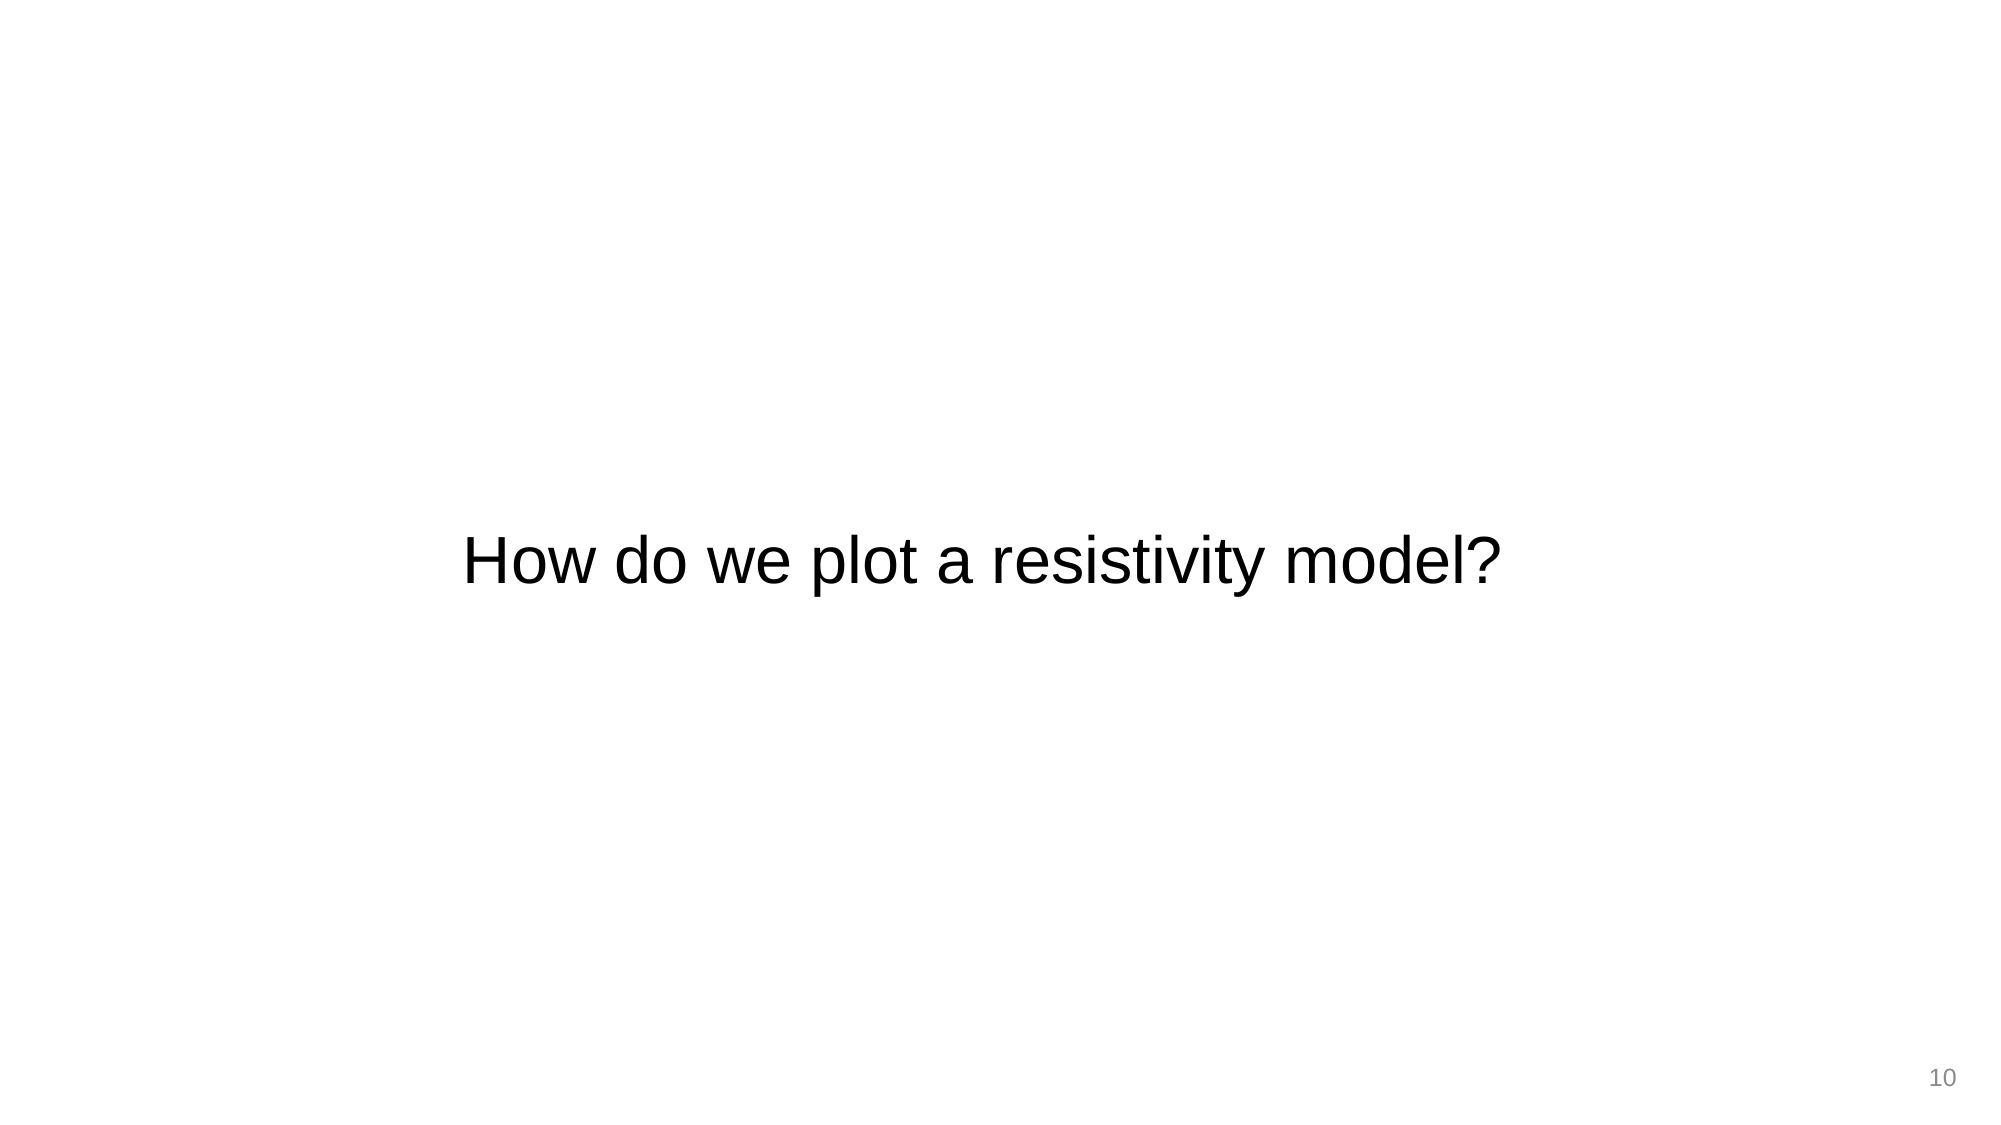

# How do we plot a resistivity model?
10